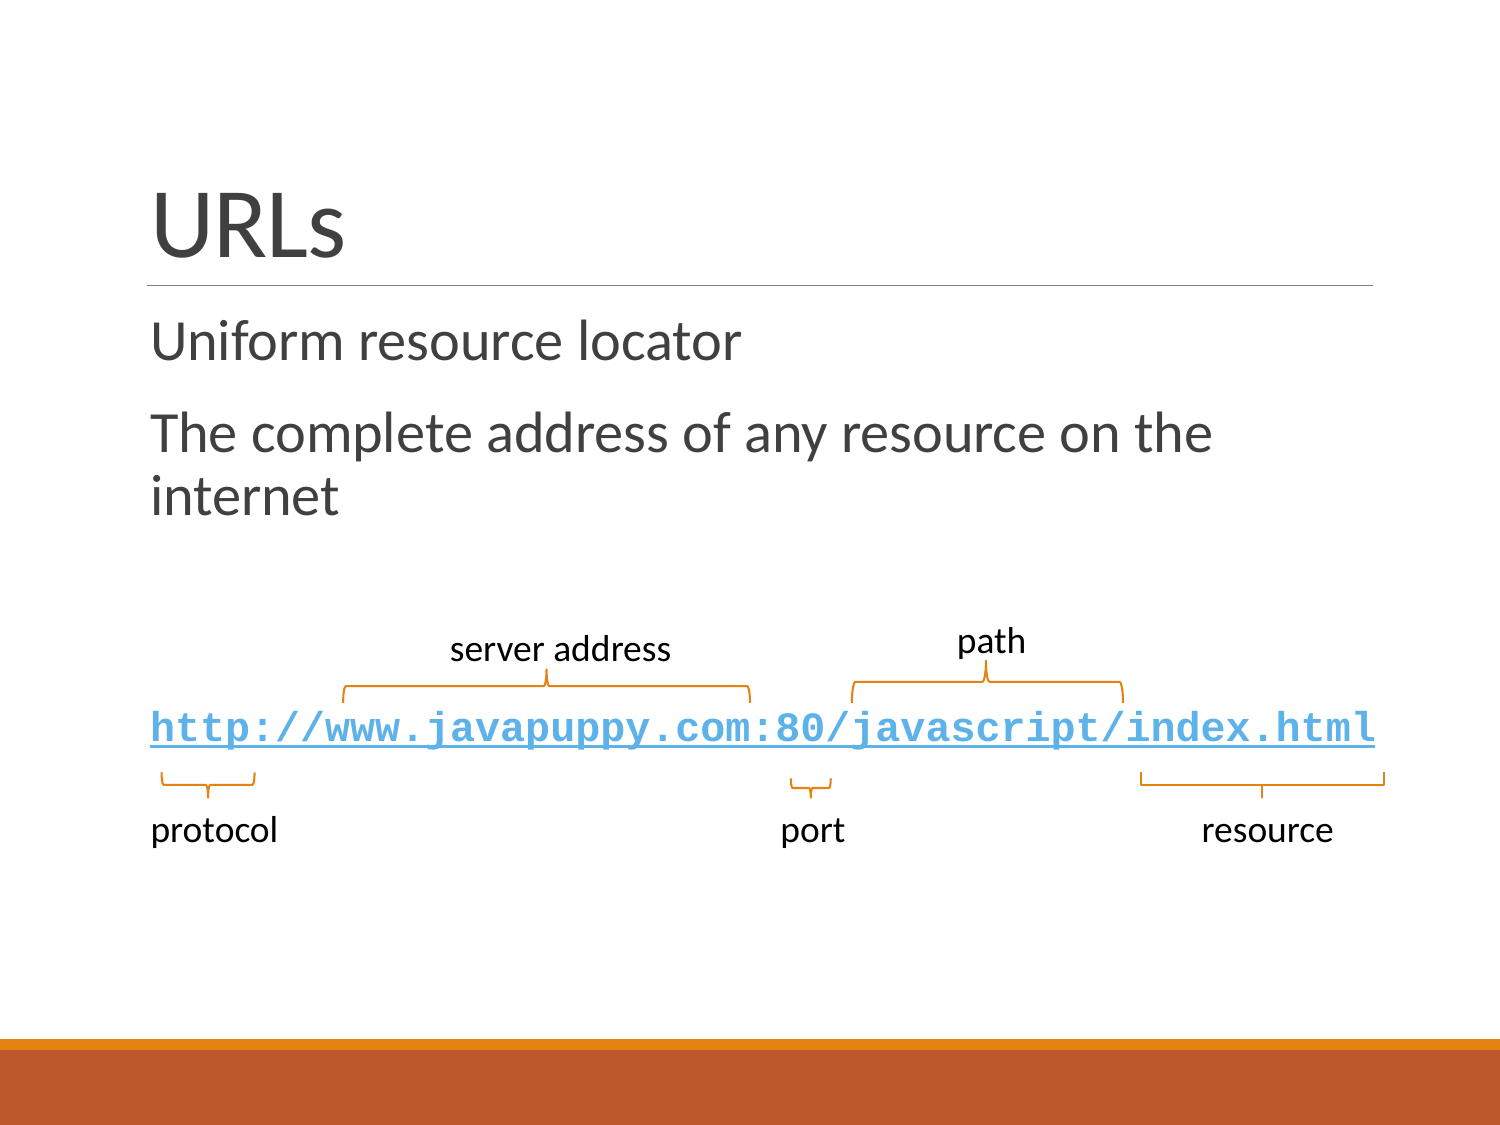

# URLs
Uniform resource locator
The complete address of any resource on the internet

http://www.javapuppy.com:80/javascript/index.html

path
server address

protocol
port
resource